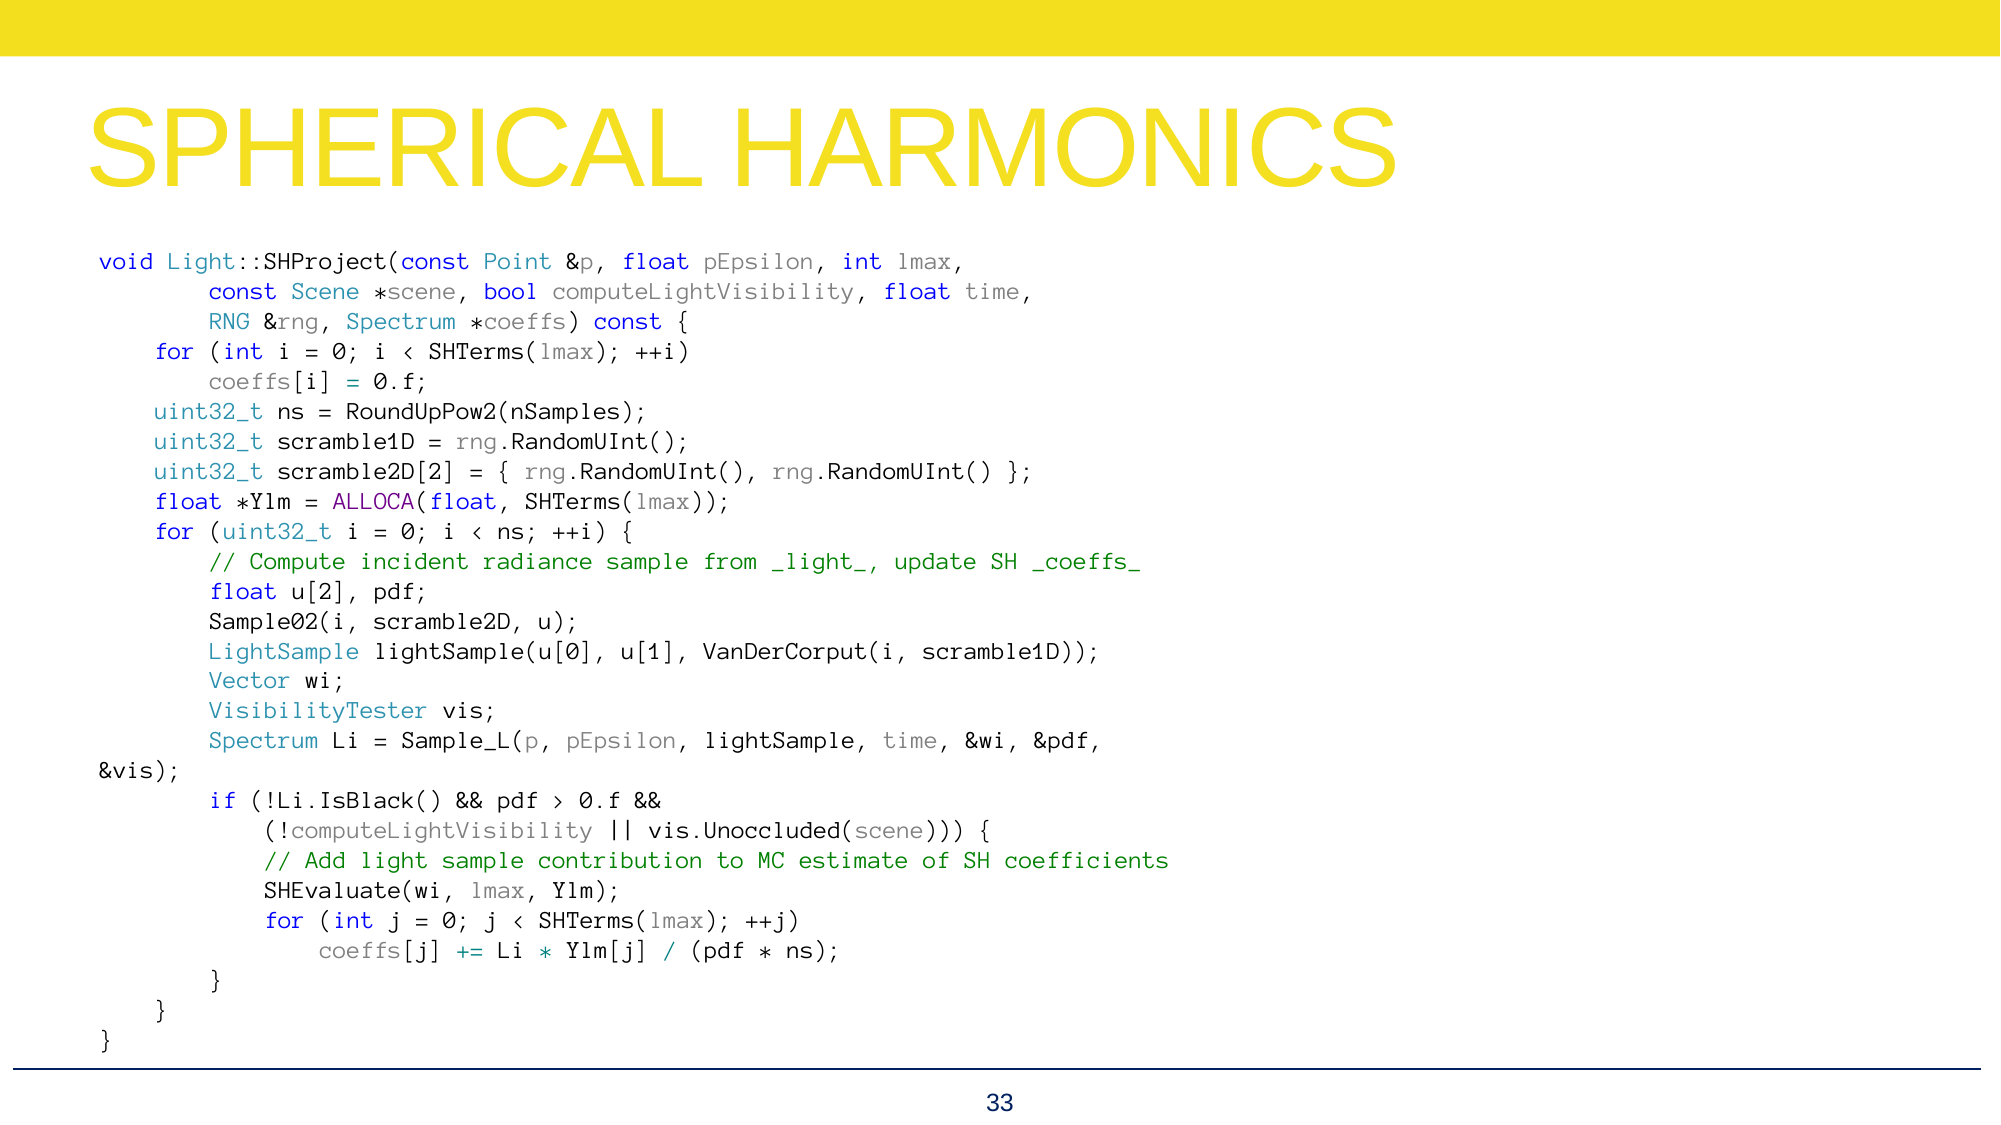

# SPHERICAL HARMONICS
void Light::SHProject(const Point &p, float pEpsilon, int lmax,
        const Scene *scene, bool computeLightVisibility, float time,
        RNG &rng, Spectrum *coeffs) const {
    for (int i = 0; i < SHTerms(lmax); ++i)
        coeffs[i] = 0.f;
    uint32_t ns = RoundUpPow2(nSamples);
    uint32_t scramble1D = rng.RandomUInt();
    uint32_t scramble2D[2] = { rng.RandomUInt(), rng.RandomUInt() };
    float *Ylm = ALLOCA(float, SHTerms(lmax));
    for (uint32_t i = 0; i < ns; ++i) {
        // Compute incident radiance sample from _light_, update SH _coeffs_
        float u[2], pdf;
        Sample02(i, scramble2D, u);
        LightSample lightSample(u[0], u[1], VanDerCorput(i, scramble1D));
        Vector wi;
        VisibilityTester vis;
        Spectrum Li = Sample_L(p, pEpsilon, lightSample, time, &wi, &pdf, &vis);
        if (!Li.IsBlack() && pdf > 0.f &&
            (!computeLightVisibility || vis.Unoccluded(scene))) {
            // Add light sample contribution to MC estimate of SH coefficients
            SHEvaluate(wi, lmax, Ylm);
            for (int j = 0; j < SHTerms(lmax); ++j)
                coeffs[j] += Li * Ylm[j] / (pdf * ns);
        }
    }
}

33